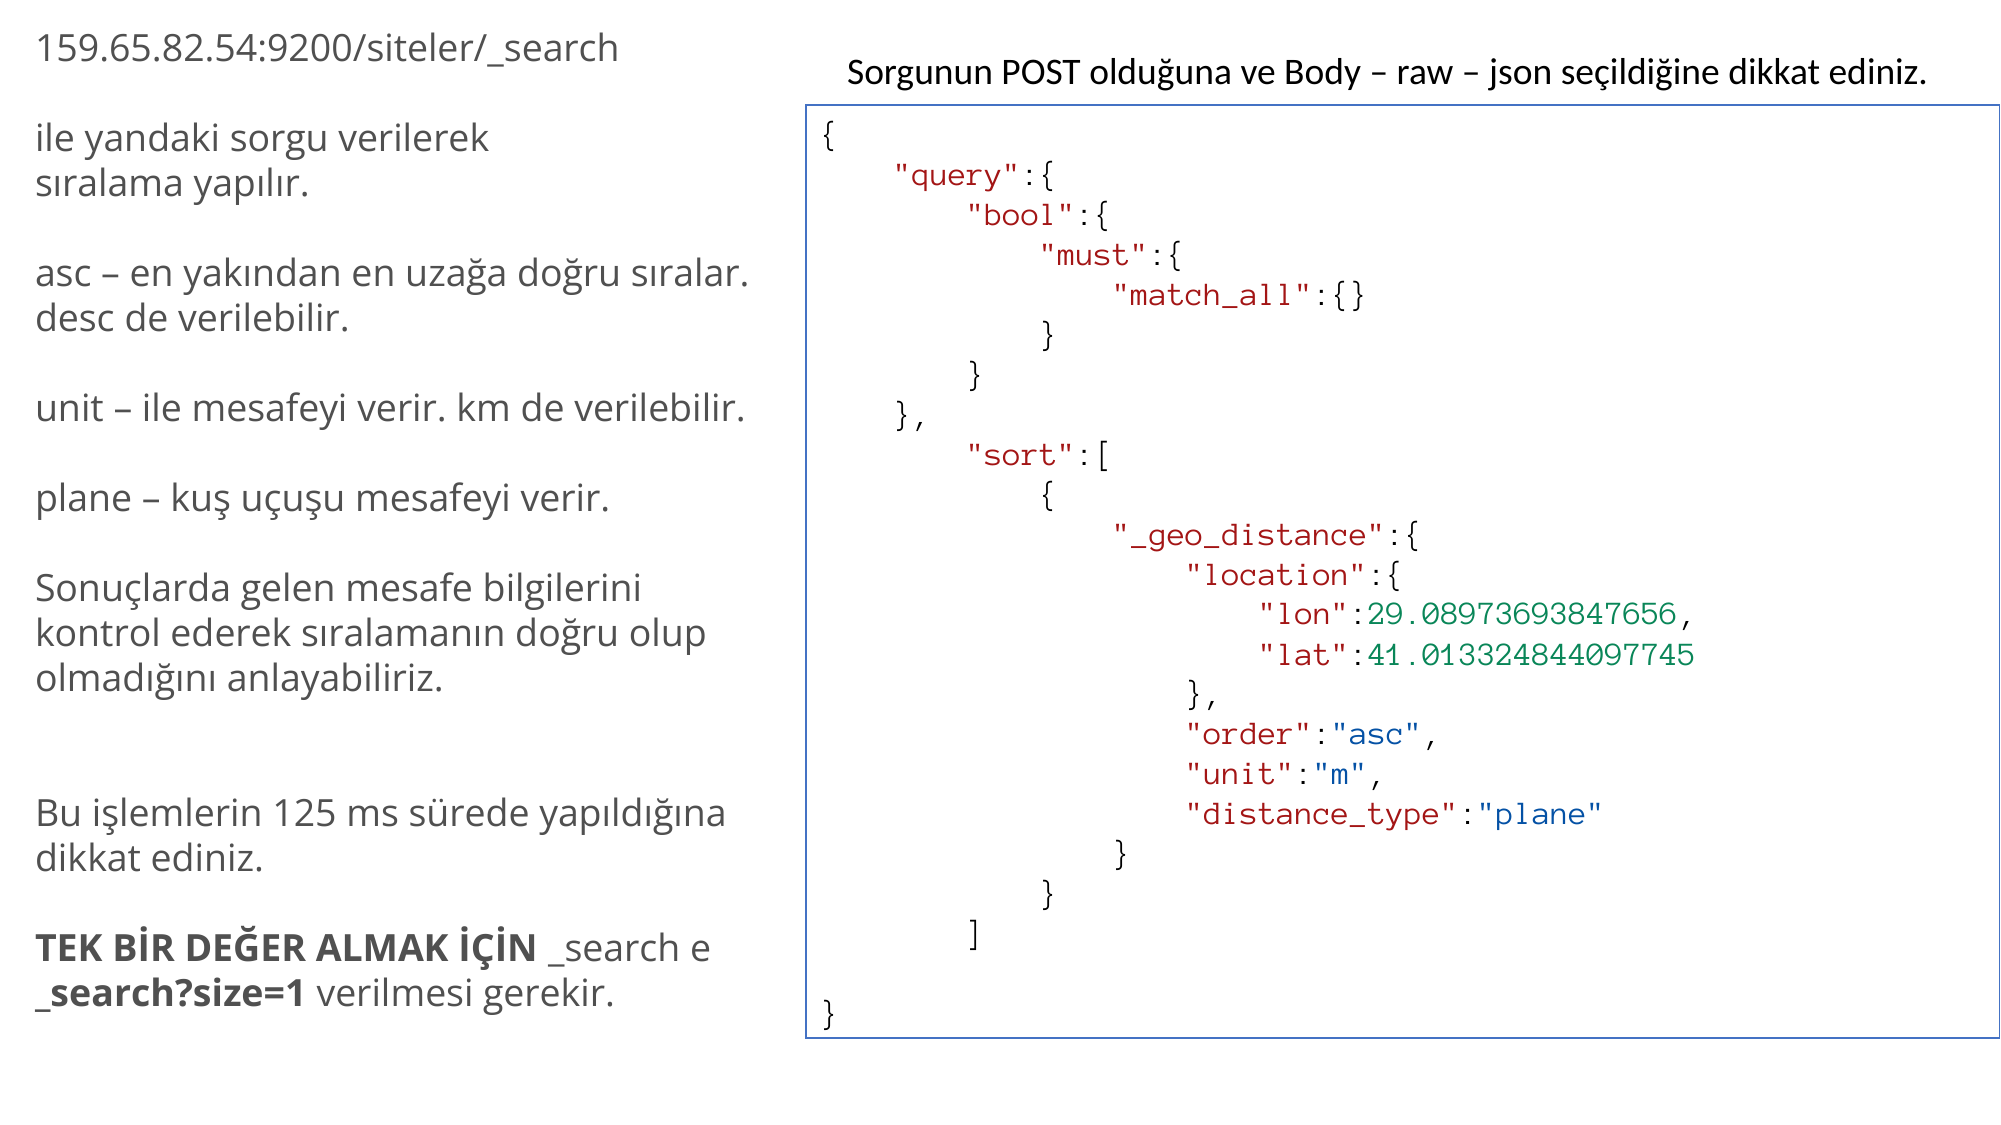

159.65.82.54:9200/siteler/_search

ile yandaki sorgu verilerek
sıralama yapılır.

asc – en yakından en uzağa doğru sıralar.
desc de verilebilir.

unit – ile mesafeyi verir. km de verilebilir.

plane – kuş uçuşu mesafeyi verir.

Sonuçlarda gelen mesafe bilgilerini
kontrol ederek sıralamanın doğru olup
olmadığını anlayabiliriz.

Bu işlemlerin 125 ms sürede yapıldığına
dikkat ediniz.

TEK BİR DEĞER ALMAK İÇİN _search e
_search?size=1 verilmesi gerekir.

Sorgunun POST olduğuna ve Body – raw – json seçildiğine dikkat ediniz.
{
    "query":{
        "bool":{
            "must":{
                "match_all":{}
            }
        }
    },
        "sort":[
            {
                "_geo_distance":{
                    "location":{
                        "lon":29.08973693847656,
                        "lat":41.013324844097745
                    },
                    "order":"asc",
                    "unit":"m",
                    "distance_type":"plane"
                }
            }
        ]

}